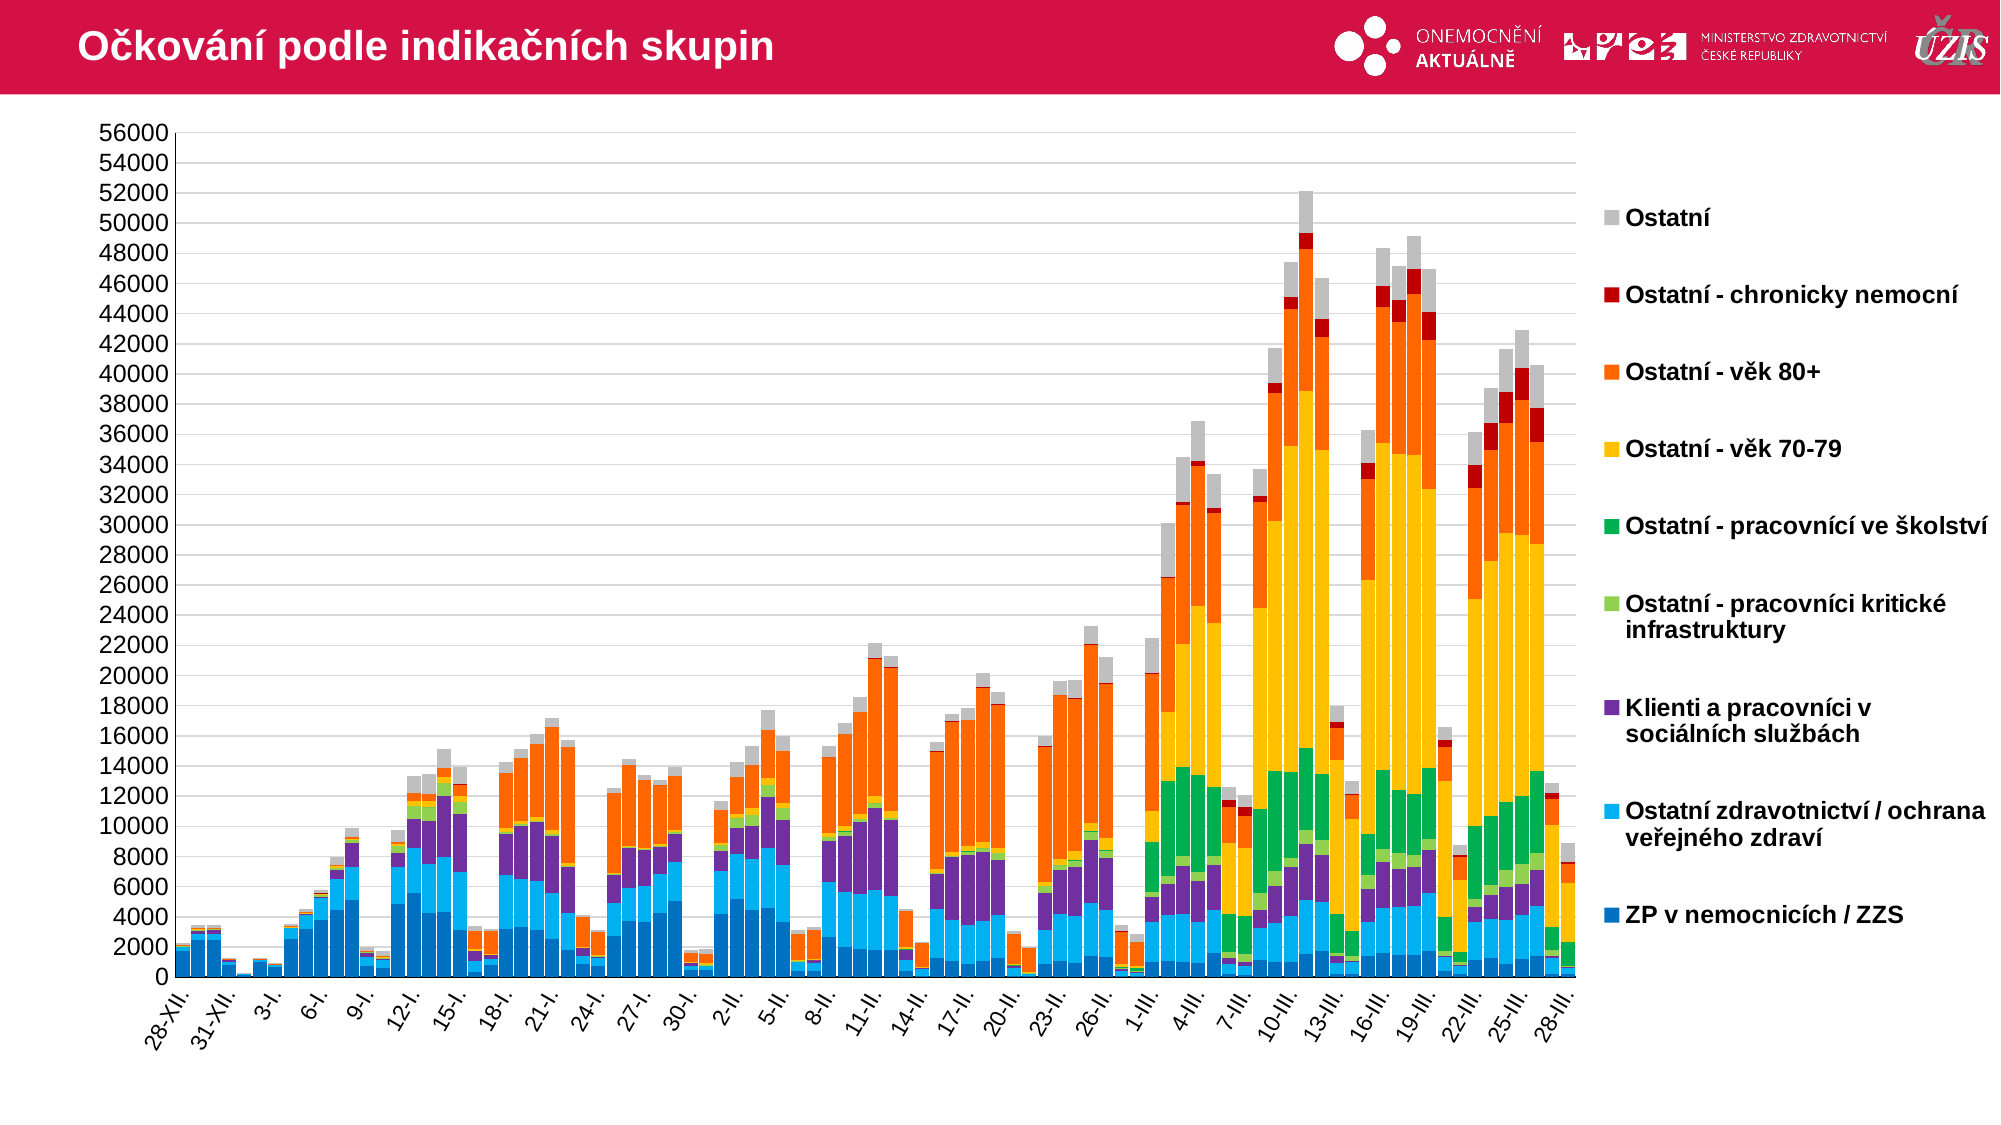

# Očkování podle indikačních skupin

### Chart

| Category | ZP v nemocnicích / ZZS | Ostatní zdravotnictví / ochrana veřejného zdraví | Klienti a pracovníci v sociálních službách | Ostatní - pracovníci kritické infrastruktury | Ostatní - pracovnící ve školství | Ostatní - věk 70-79 | Ostatní - věk 80+ | Ostatní - chronicky nemocní | Ostatní |
|---|---|---|---|---|---|---|---|---|---|
| 28-XII. | 1729.0 | 269.0 | 76.0 | 8.0 | 0.0 | 47.0 | 30.0 | 0.0 | 133.0 |
| 29-XII. | 2492.0 | 354.0 | 310.0 | 5.0 | 0.0 | 54.0 | 36.0 | 0.0 | 190.0 |
| 30-XII. | 2456.0 | 429.0 | 284.0 | 37.0 | 0.0 | 25.0 | 19.0 | 0.0 | 209.0 |
| 31-XII. | 785.0 | 193.0 | 195.0 | 2.0 | 0.0 | 26.0 | 20.0 | 0.0 | 85.0 |
| 1-I. | 162.0 | 83.0 | 4.0 | 4.0 | 0.0 | 3.0 | 1.0 | 0.0 | 3.0 |
| 2-I. | 1004.0 | 181.0 | 0.0 | 0.0 | 0.0 | 9.0 | 5.0 | 1.0 | 50.0 |
| 3-I. | 689.0 | 179.0 | 2.0 | 0.0 | 0.0 | 6.0 | 3.0 | 0.0 | 34.0 |
| 4-I. | 2511.0 | 782.0 | 3.0 | 14.0 | 0.0 | 42.0 | 20.0 | 0.0 | 189.0 |
| 5-I. | 3183.0 | 993.0 | 12.0 | 40.0 | 0.0 | 58.0 | 31.0 | 0.0 | 177.0 |
| 6-I. | 3821.0 | 1469.0 | 55.0 | 84.0 | 0.0 | 96.0 | 38.0 | 1.0 | 244.0 |
| 7-I. | 4436.0 | 2044.0 | 614.0 | 152.0 | 0.0 | 148.0 | 63.0 | 0.0 | 493.0 |
| 8-I. | 5118.0 | 2213.0 | 1589.0 | 177.0 | 0.0 | 98.0 | 73.0 | 0.0 | 655.0 |
| 9-I. | 747.0 | 569.0 | 303.0 | 26.0 | 0.0 | 72.0 | 41.0 | 0.0 | 249.0 |
| 10-I. | 628.0 | 534.0 | 78.0 | 3.0 | 0.0 | 87.0 | 65.0 | 0.0 | 325.0 |
| 11-I. | 4836.0 | 2489.0 | 919.0 | 476.0 | 0.0 | 99.0 | 147.0 | 0.0 | 809.0 |
| 12-I. | 5565.0 | 3008.0 | 1943.0 | 863.0 | 0.0 | 275.0 | 551.0 | 0.0 | 1139.0 |
| 13-I. | 4247.0 | 3256.0 | 2867.0 | 899.0 | 1.0 | 430.0 | 477.0 | 0.0 | 1289.0 |
| 14-I. | 4327.0 | 3663.0 | 4024.0 | 836.0 | 0.0 | 439.0 | 571.0 | 0.0 | 1299.0 |
| 15-I. | 3130.0 | 3813.0 | 3845.0 | 844.0 | 0.0 | 392.0 | 778.0 | 1.0 | 1106.0 |
| 16-I. | 376.0 | 722.0 | 615.0 | 0.0 | 0.0 | 164.0 | 1194.0 | 0.0 | 300.0 |
| 17-I. | 790.0 | 422.0 | 241.0 | 0.0 | 0.0 | 115.0 | 1467.0 | 0.0 | 190.0 |
| 18-I. | 3171.0 | 3604.0 | 2723.0 | 117.0 | 0.0 | 283.0 | 3637.0 | 0.0 | 718.0 |
| 19-I. | 3354.0 | 3142.0 | 3516.0 | 115.0 | 0.0 | 223.0 | 4163.0 | 0.0 | 610.0 |
| 20-I. | 3143.0 | 3205.0 | 3923.0 | 78.0 | 0.0 | 280.0 | 4832.0 | 0.0 | 687.0 |
| 21-I. | 2518.0 | 3074.0 | 3762.0 | 118.0 | 0.0 | 259.0 | 6864.0 | 0.0 | 598.0 |
| 22-I. | 1797.0 | 2438.0 | 3082.0 | 33.0 | 0.0 | 215.0 | 7711.0 | 0.0 | 479.0 |
| 23-I. | 895.0 | 484.0 | 602.0 | 3.0 | 0.0 | 19.0 | 2012.0 | 0.0 | 114.0 |
| 24-I. | 736.0 | 524.0 | 125.0 | 4.0 | 0.0 | 52.0 | 1571.0 | 1.0 | 85.0 |
| 25-I. | 2698.0 | 2202.0 | 1923.0 | 25.0 | 0.0 | 87.0 | 5271.0 | 0.0 | 330.0 |
| 26-I. | 3715.0 | 2198.0 | 2657.0 | 45.0 | 0.0 | 80.0 | 5382.0 | 0.0 | 359.0 |
| 27-I. | 3668.0 | 2388.0 | 2373.0 | 47.0 | 0.0 | 99.0 | 4518.0 | 0.0 | 341.0 |
| 28-I. | 4291.0 | 2518.0 | 1797.0 | 113.0 | 0.0 | 117.0 | 3883.0 | 1.0 | 383.0 |
| 29-I. | 5024.0 | 2597.0 | 1848.0 | 144.0 | 0.0 | 129.0 | 3592.0 | 0.0 | 619.0 |
| 30-I. | 490.0 | 265.0 | 178.0 | 0.0 | 0.0 | 68.0 | 583.0 | 0.0 | 210.0 |
| 31-I. | 480.0 | 262.0 | 63.0 | 20.0 | 0.0 | 97.0 | 615.0 | 0.0 | 300.0 |
| 1-II. | 4209.0 | 2854.0 | 1286.0 | 421.0 | 0.0 | 150.0 | 2189.0 | 0.0 | 571.0 |
| 2-II. | 5166.0 | 3035.0 | 1667.0 | 672.0 | 3.0 | 258.0 | 2477.0 | 0.0 | 979.0 |
| 3-II. | 4486.0 | 3332.0 | 2192.0 | 763.0 | 1.0 | 454.0 | 2838.0 | 0.0 | 1245.0 |
| 4-II. | 4581.0 | 3982.0 | 3352.0 | 810.0 | 0.0 | 486.0 | 3203.0 | 0.0 | 1330.0 |
| 5-II. | 3645.0 | 3775.0 | 2974.0 | 803.0 | 0.0 | 384.0 | 3423.0 | 1.0 | 985.0 |
| 6-II. | 431.0 | 577.0 | 42.0 | 5.0 | 0.0 | 79.0 | 1722.0 | 0.0 | 304.0 |
| 7-II. | 435.0 | 501.0 | 176.0 | 3.0 | 0.0 | 80.0 | 1932.0 | 0.0 | 181.0 |
| 8-II. | 2666.0 | 3648.0 | 2729.0 | 252.0 | 0.0 | 254.0 | 5032.0 | 1.0 | 734.0 |
| 9-II. | 2028.0 | 3593.0 | 3771.0 | 317.0 | 1.0 | 284.0 | 6110.0 | 0.0 | 757.0 |
| 10-II. | 1871.0 | 3619.0 | 4809.0 | 200.0 | 1.0 | 348.0 | 6719.0 | 0.0 | 1004.0 |
| 11-II. | 1796.0 | 3997.0 | 5414.0 | 333.0 | 1.0 | 483.0 | 9153.0 | 1.0 | 996.0 |
| 12-II. | 1779.0 | 3620.0 | 5021.0 | 167.0 | 1.0 | 417.0 | 9533.0 | 2.0 | 736.0 |
| 13-II. | 396.0 | 761.0 | 714.0 | 4.0 | 1.0 | 112.0 | 2417.0 | 0.0 | 115.0 |
| 14-II. | 59.0 | 470.0 | 126.0 | 0.0 | 0.0 | 39.0 | 1577.0 | 2.0 | 72.0 |
| 15-II. | 1284.0 | 3252.0 | 2314.0 | 82.0 | 0.0 | 256.0 | 7823.0 | 1.0 | 585.0 |
| 16-II. | 1066.0 | 2745.0 | 4178.0 | 50.0 | 1.0 | 252.0 | 8665.0 | 3.0 | 524.0 |
| 17-II. | 908.0 | 2541.0 | 4655.0 | 262.0 | 1.0 | 336.0 | 8376.0 | 1.0 | 735.0 |
| 18-II. | 1054.0 | 2701.0 | 4557.0 | 253.0 | 1.0 | 386.0 | 10303.0 | 1.0 | 893.0 |
| 19-II. | 1295.0 | 2822.0 | 3644.0 | 494.0 | 2.0 | 322.0 | 9542.0 | 9.0 | 770.0 |
| 20-II. | 63.0 | 549.0 | 163.0 | 4.0 | 2.0 | 70.0 | 2039.0 | 2.0 | 171.0 |
| 21-II. | 82.0 | 187.0 | 3.0 | 12.0 | 0.0 | 43.0 | 1595.0 | 0.0 | 96.0 |
| 22-II. | 884.0 | 2213.0 | 2494.0 | 471.0 | 1.0 | 269.0 | 8982.0 | 3.0 | 676.0 |
| 23-II. | 1094.0 | 3102.0 | 2929.0 | 295.0 | 1.0 | 432.0 | 10843.0 | 3.0 | 919.0 |
| 24-II. | 909.0 | 3133.0 | 3297.0 | 450.0 | 6.0 | 575.0 | 10124.0 | 6.0 | 1195.0 |
| 25-II. | 1429.0 | 3459.0 | 4240.0 | 499.0 | 45.0 | 566.0 | 11854.0 | 12.0 | 1206.0 |
| 26-II. | 1371.0 | 3089.0 | 3470.0 | 432.0 | 54.0 | 788.0 | 10316.0 | 21.0 | 1674.0 |
| 27-II. | 107.0 | 314.0 | 168.0 | 23.0 | 35.0 | 256.0 | 2150.0 | 5.0 | 410.0 |
| 28-II. | 55.0 | 256.0 | 102.0 | 11.0 | 192.0 | 109.0 | 1612.0 | 0.0 | 524.0 |
| 1-III. | 976.0 | 2675.0 | 1670.0 | 320.0 | 3336.0 | 2010.0 | 9173.0 | 23.0 | 2308.0 |
| 2-III. | 1062.0 | 3082.0 | 2065.0 | 476.0 | 6356.0 | 4565.0 | 8900.0 | 30.0 | 3602.0 |
| 3-III. | 992.0 | 3232.0 | 3157.0 | 672.0 | 5863.0 | 8178.0 | 9215.0 | 182.0 | 3003.0 |
| 4-III. | 949.0 | 2702.0 | 2704.0 | 587.0 | 6436.0 | 11221.0 | 9289.0 | 345.0 | 2624.0 |
| 5-III. | 1602.0 | 2850.0 | 2966.0 | 592.0 | 4599.0 | 10868.0 | 7280.0 | 354.0 | 2236.0 |
| 6-III. | 194.0 | 664.0 | 412.0 | 373.0 | 2543.0 | 4740.0 | 2372.0 | 443.0 | 901.0 |
| 7-III. | 144.0 | 579.0 | 300.0 | 509.0 | 2512.0 | 4556.0 | 2091.0 | 578.0 | 840.0 |
| 8-III. | 1130.0 | 2163.0 | 1180.0 | 1081.0 | 5569.0 | 13365.0 | 7028.0 | 395.0 | 1818.0 |
| 9-III. | 1005.0 | 2600.0 | 2419.0 | 1000.0 | 6629.0 | 16578.0 | 8502.0 | 650.0 | 2317.0 |
| 10-III. | 997.0 | 3037.0 | 3285.0 | 603.0 | 5664.0 | 21646.0 | 9053.0 | 798.0 | 2329.0 |
| 11-III. | 1567.0 | 3541.0 | 3734.0 | 891.0 | 5453.0 | 23662.0 | 9445.0 | 1044.0 | 2801.0 |
| 12-III. | 1704.0 | 3264.0 | 3126.0 | 1006.0 | 4349.0 | 21532.0 | 7438.0 | 1254.0 | 2701.0 |
| 13-III. | 243.0 | 725.0 | 411.0 | 196.0 | 2620.0 | 10202.0 | 2132.0 | 362.0 | 1089.0 |
| 14-III. | 214.0 | 763.0 | 103.0 | 303.0 | 1653.0 | 7441.0 | 1576.0 | 120.0 | 852.0 |
| 15-III. | 1375.0 | 2313.0 | 2170.0 | 926.0 | 2701.0 | 16834.0 | 6738.0 | 1046.0 | 2181.0 |
| 16-III. | 1599.0 | 3016.0 | 3015.0 | 869.0 | 5243.0 | 21697.0 | 8985.0 | 1381.0 | 2571.0 |
| 17-III. | 1462.0 | 3224.0 | 2483.0 | 1088.0 | 4186.0 | 22230.0 | 8752.0 | 1488.0 | 2222.0 |
| 18-III. | 1483.0 | 3214.0 | 2593.0 | 831.0 | 4025.0 | 22511.0 | 10633.0 | 1667.0 | 2187.0 |
| 19-III. | 1762.0 | 3833.0 | 2820.0 | 775.0 | 4647.0 | 18533.0 | 9851.0 | 1867.0 | 2854.0 |
| 20-III. | 395.0 | 928.0 | 55.0 | 385.0 | 2215.0 | 9035.0 | 2268.0 | 456.0 | 864.0 |
| 21-III. | 187.0 | 614.0 | 17.0 | 160.0 | 703.0 | 4741.0 | 1567.0 | 93.0 | 675.0 |
| 22-III. | 1134.0 | 2547.0 | 973.0 | 558.0 | 4805.0 | 15059.0 | 7359.0 | 1552.0 | 2145.0 |
| 23-III. | 1281.0 | 2571.0 | 1590.0 | 699.0 | 4557.0 | 16878.0 | 7386.0 | 1786.0 | 2295.0 |
| 24-III. | 908.0 | 2880.0 | 2219.0 | 1132.0 | 4456.0 | 17856.0 | 7295.0 | 2081.0 | 2824.0 |
| 25-III. | 1236.0 | 2879.0 | 2095.0 | 1291.0 | 4544.0 | 17262.0 | 8970.0 | 2113.0 | 2518.0 |
| 26-III. | 1408.0 | 3314.0 | 2413.0 | 1132.0 | 5403.0 | 15031.0 | 6812.0 | 2207.0 | 2881.0 |
| 27-III. | 217.0 | 1047.0 | 149.0 | 406.0 | 1486.0 | 6767.0 | 1735.0 | 379.0 | 690.0 |
| 28-III. | 190.0 | 441.0 | 32.0 | 74.0 | 1571.0 | 3907.0 | 1275.0 | 152.0 | 1280.0 |